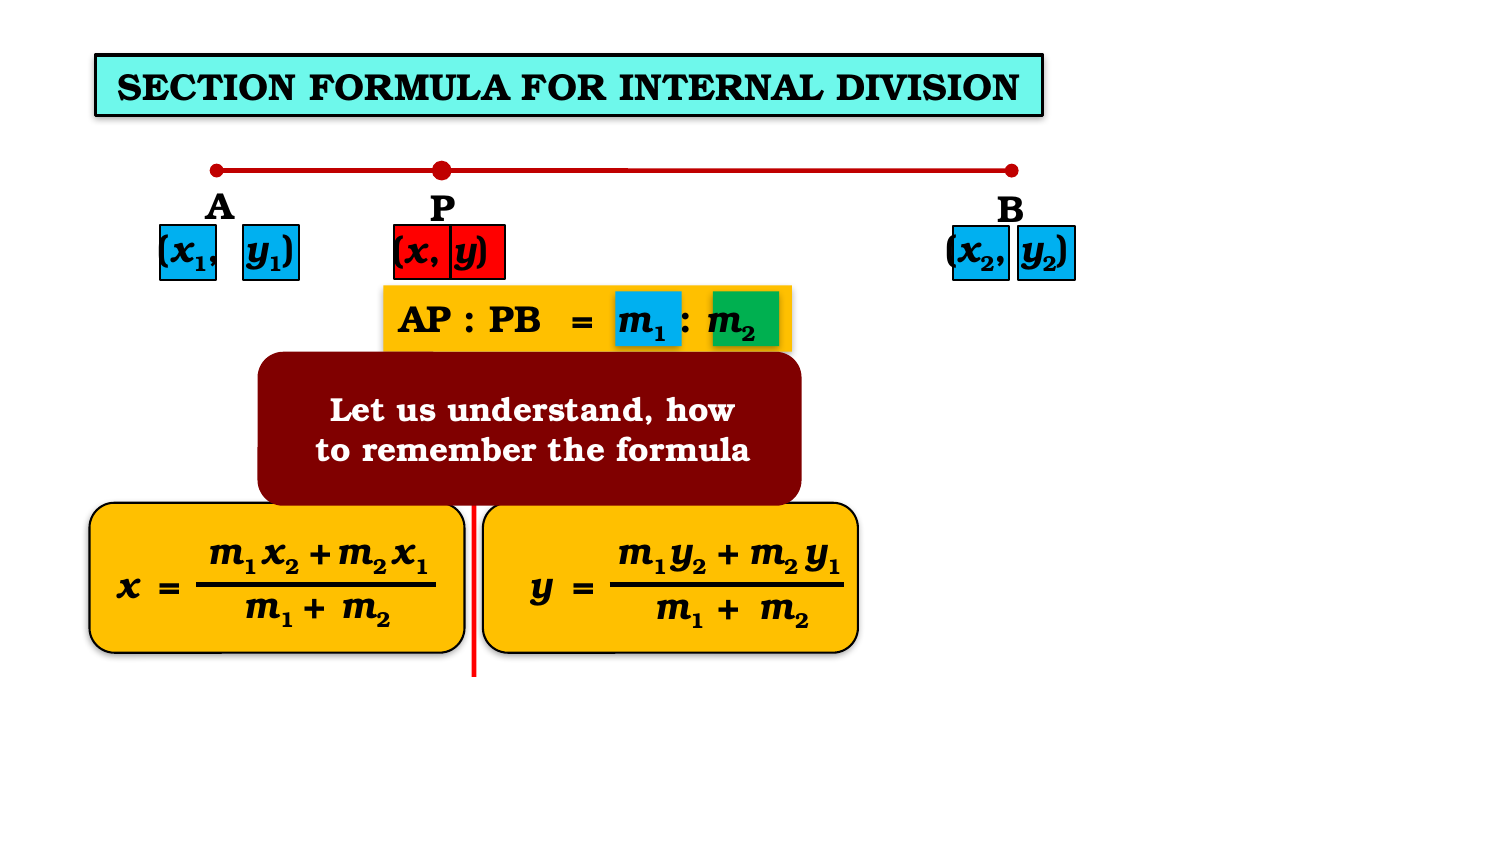

SECTION FORMULA FOR INTERNAL DIVISION

P

A
B
(x1,  y1)
(x2, y2)
(x, y)

AP : PB
=
m1 : m2

Let us understand, how to remember the formula

m1
x2
+
m2
x1
m1
y2
+
m2
y1
x
=
y
=
m1
+
m2
m1
+
m2